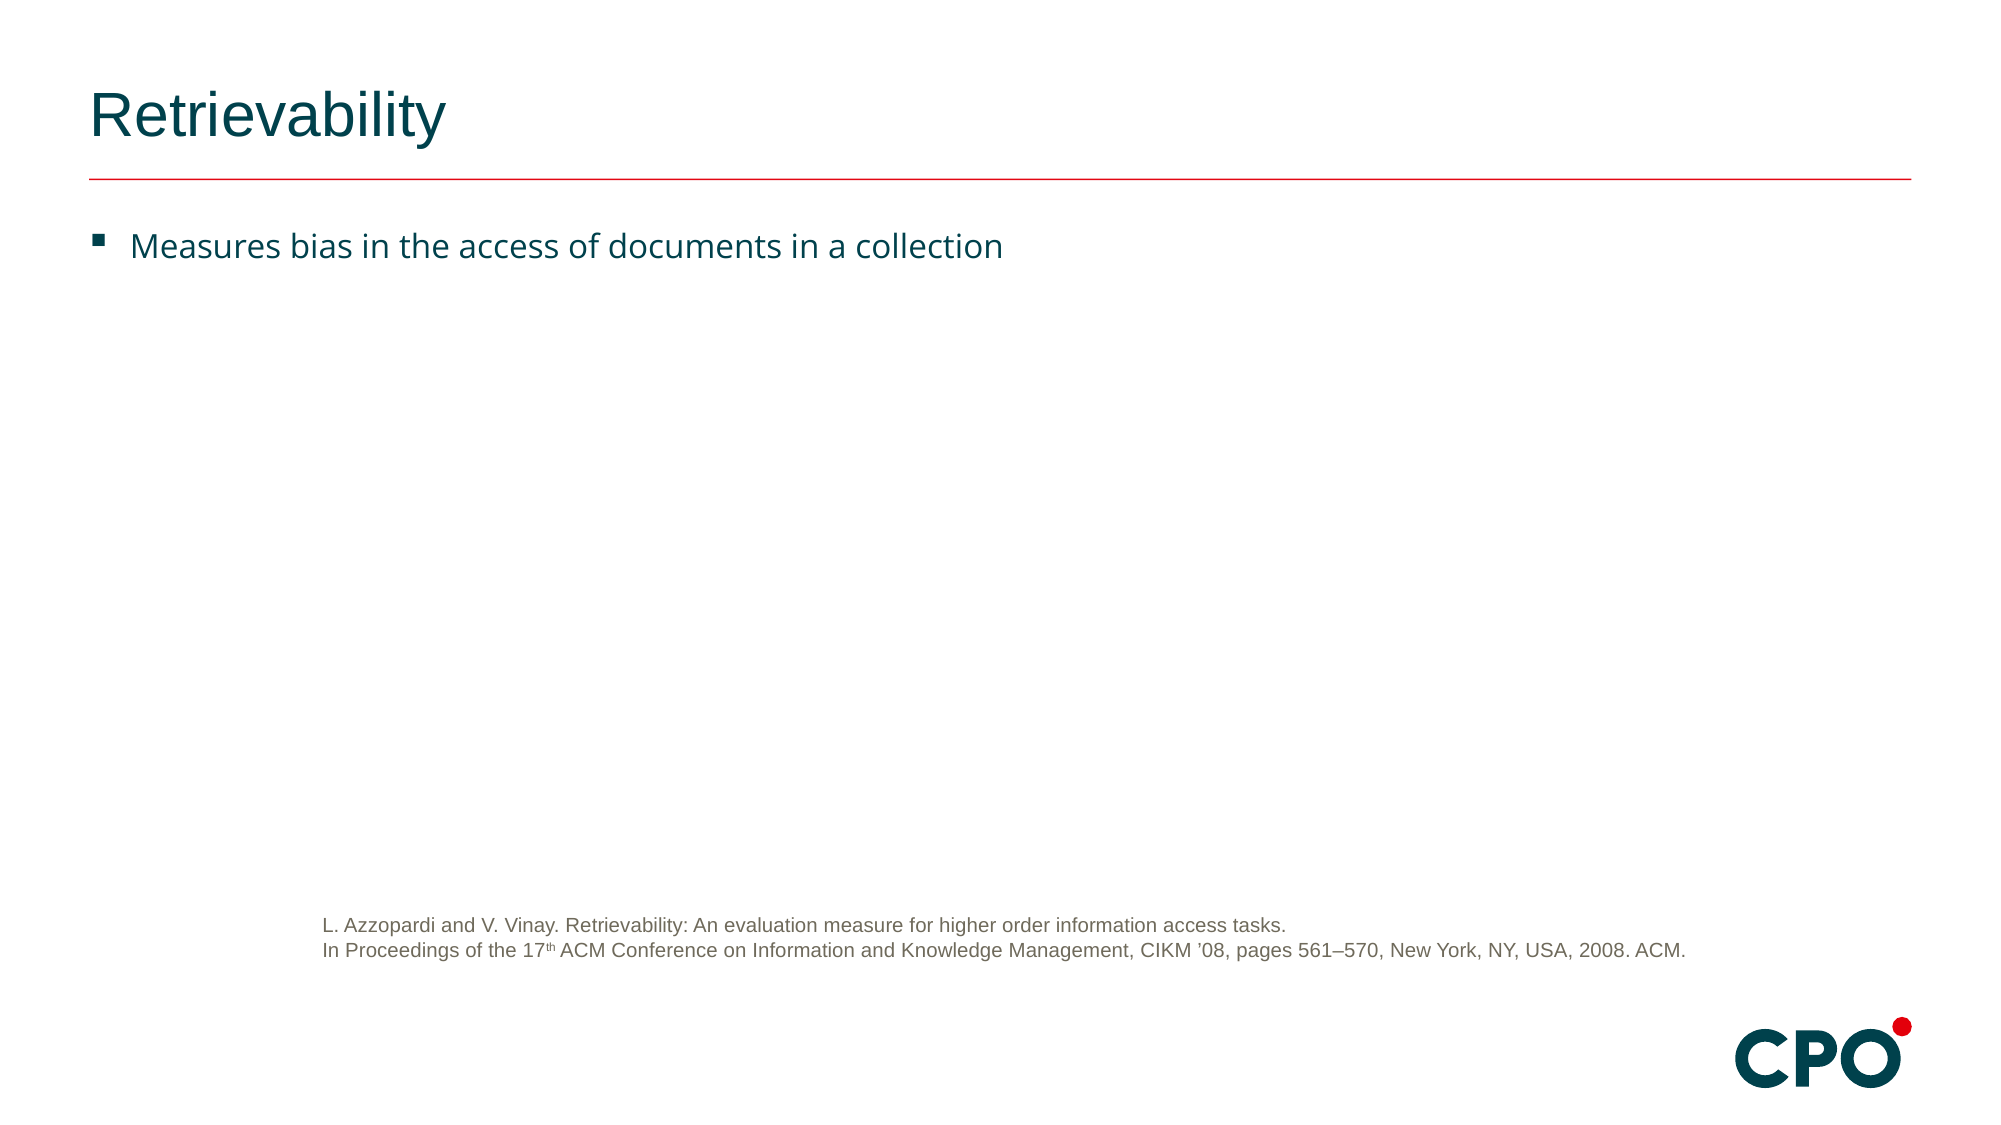

# Retrievability
Measures bias in the access of documents in a collection
L. Azzopardi and V. Vinay. Retrievability: An evaluation measure for higher order information access tasks.
In Proceedings of the 17th ACM Conference on Information and Knowledge Management, CIKM ’08, pages 561–570, New York, NY, USA, 2008. ACM.